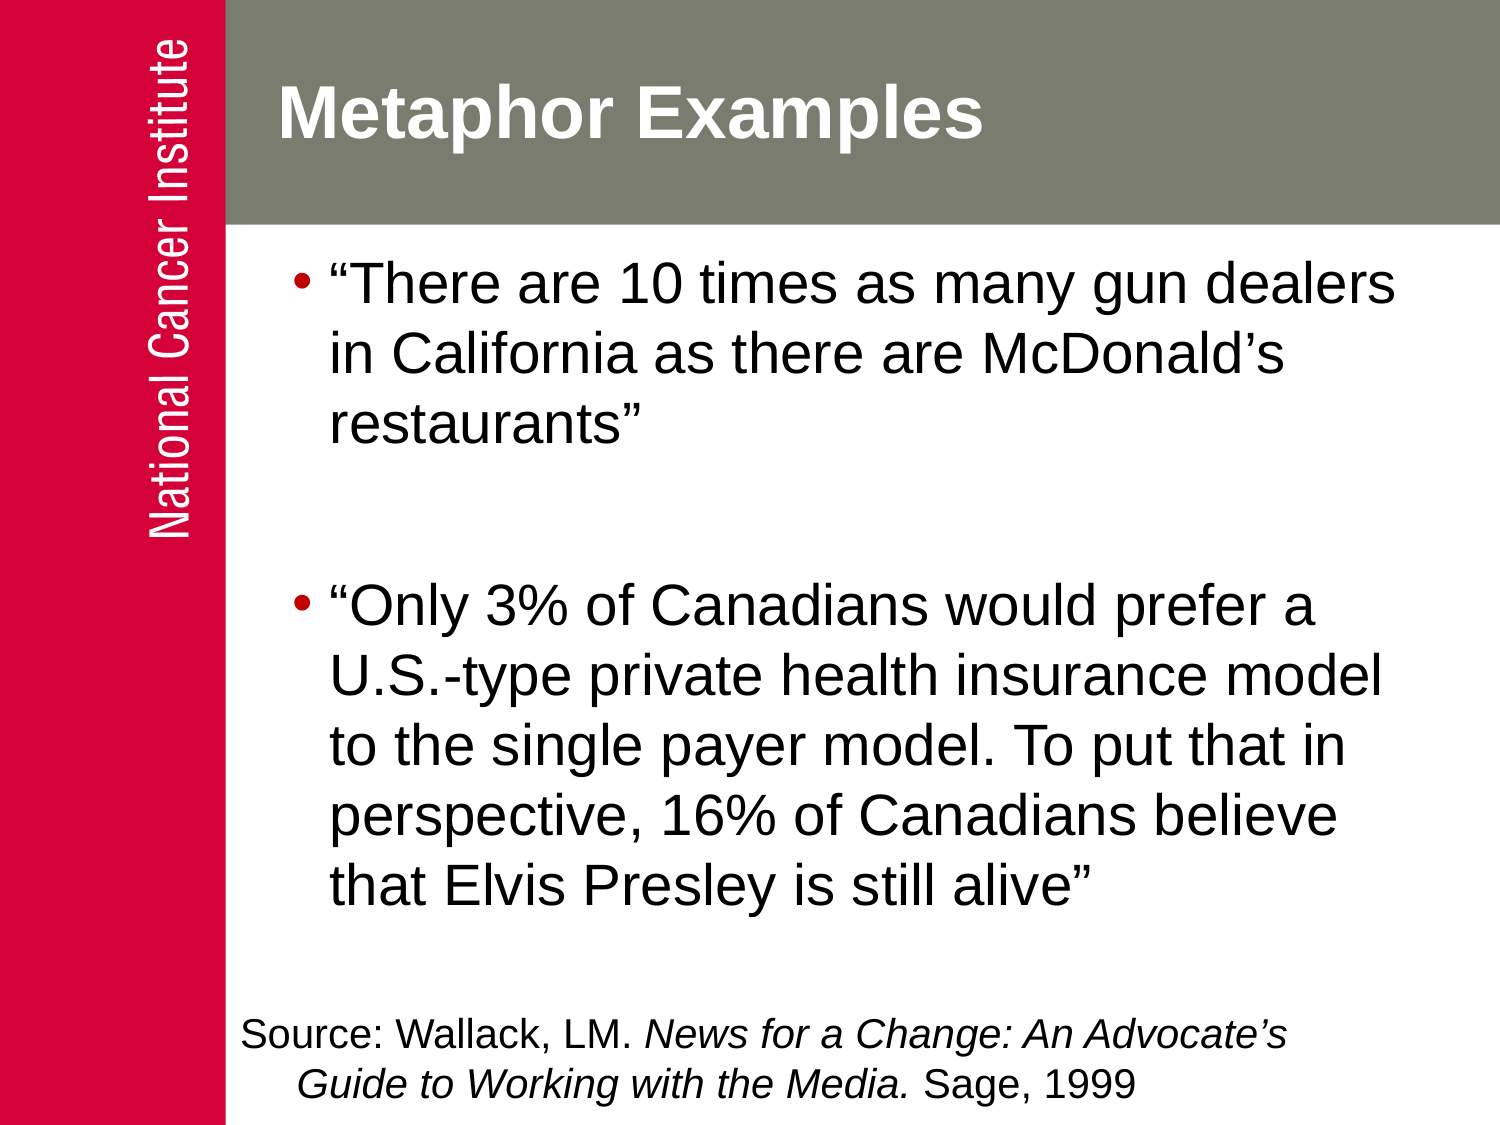

# Metaphor Examples
“There are 10 times as many gun dealers in California as there are McDonald’s restaurants”

“Only 3% of Canadians would prefer a U.S.-type private health insurance model to the single payer model. To put that in perspective, 16% of Canadians believe that Elvis Presley is still alive”

Source: Wallack, LM. News for a Change: An Advocate’s Guide to Working with the Media. Sage, 1999